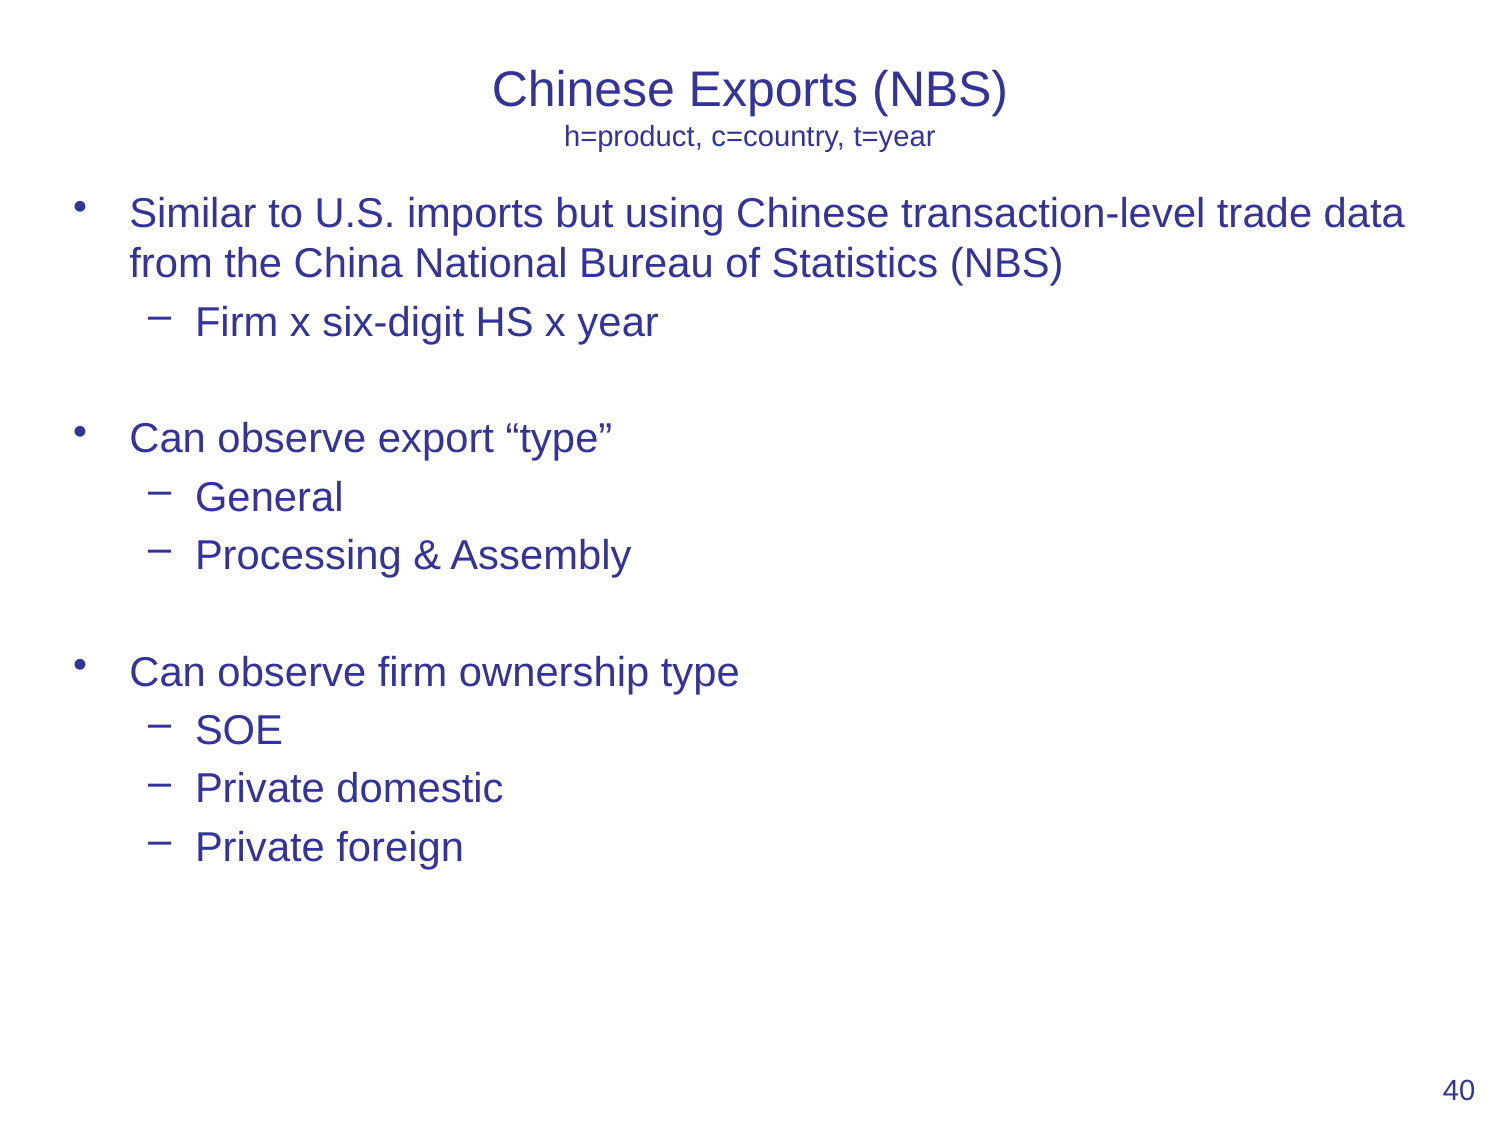

# Chinese Exports (NBS) h=product, c=country, t=year
Similar to U.S. imports but using Chinese transaction-level trade data from the China National Bureau of Statistics (NBS)
Firm x six-digit HS x year

Can observe export “type”
General
Processing & Assembly

Can observe firm ownership type
SOE
Private domestic
Private foreign

40